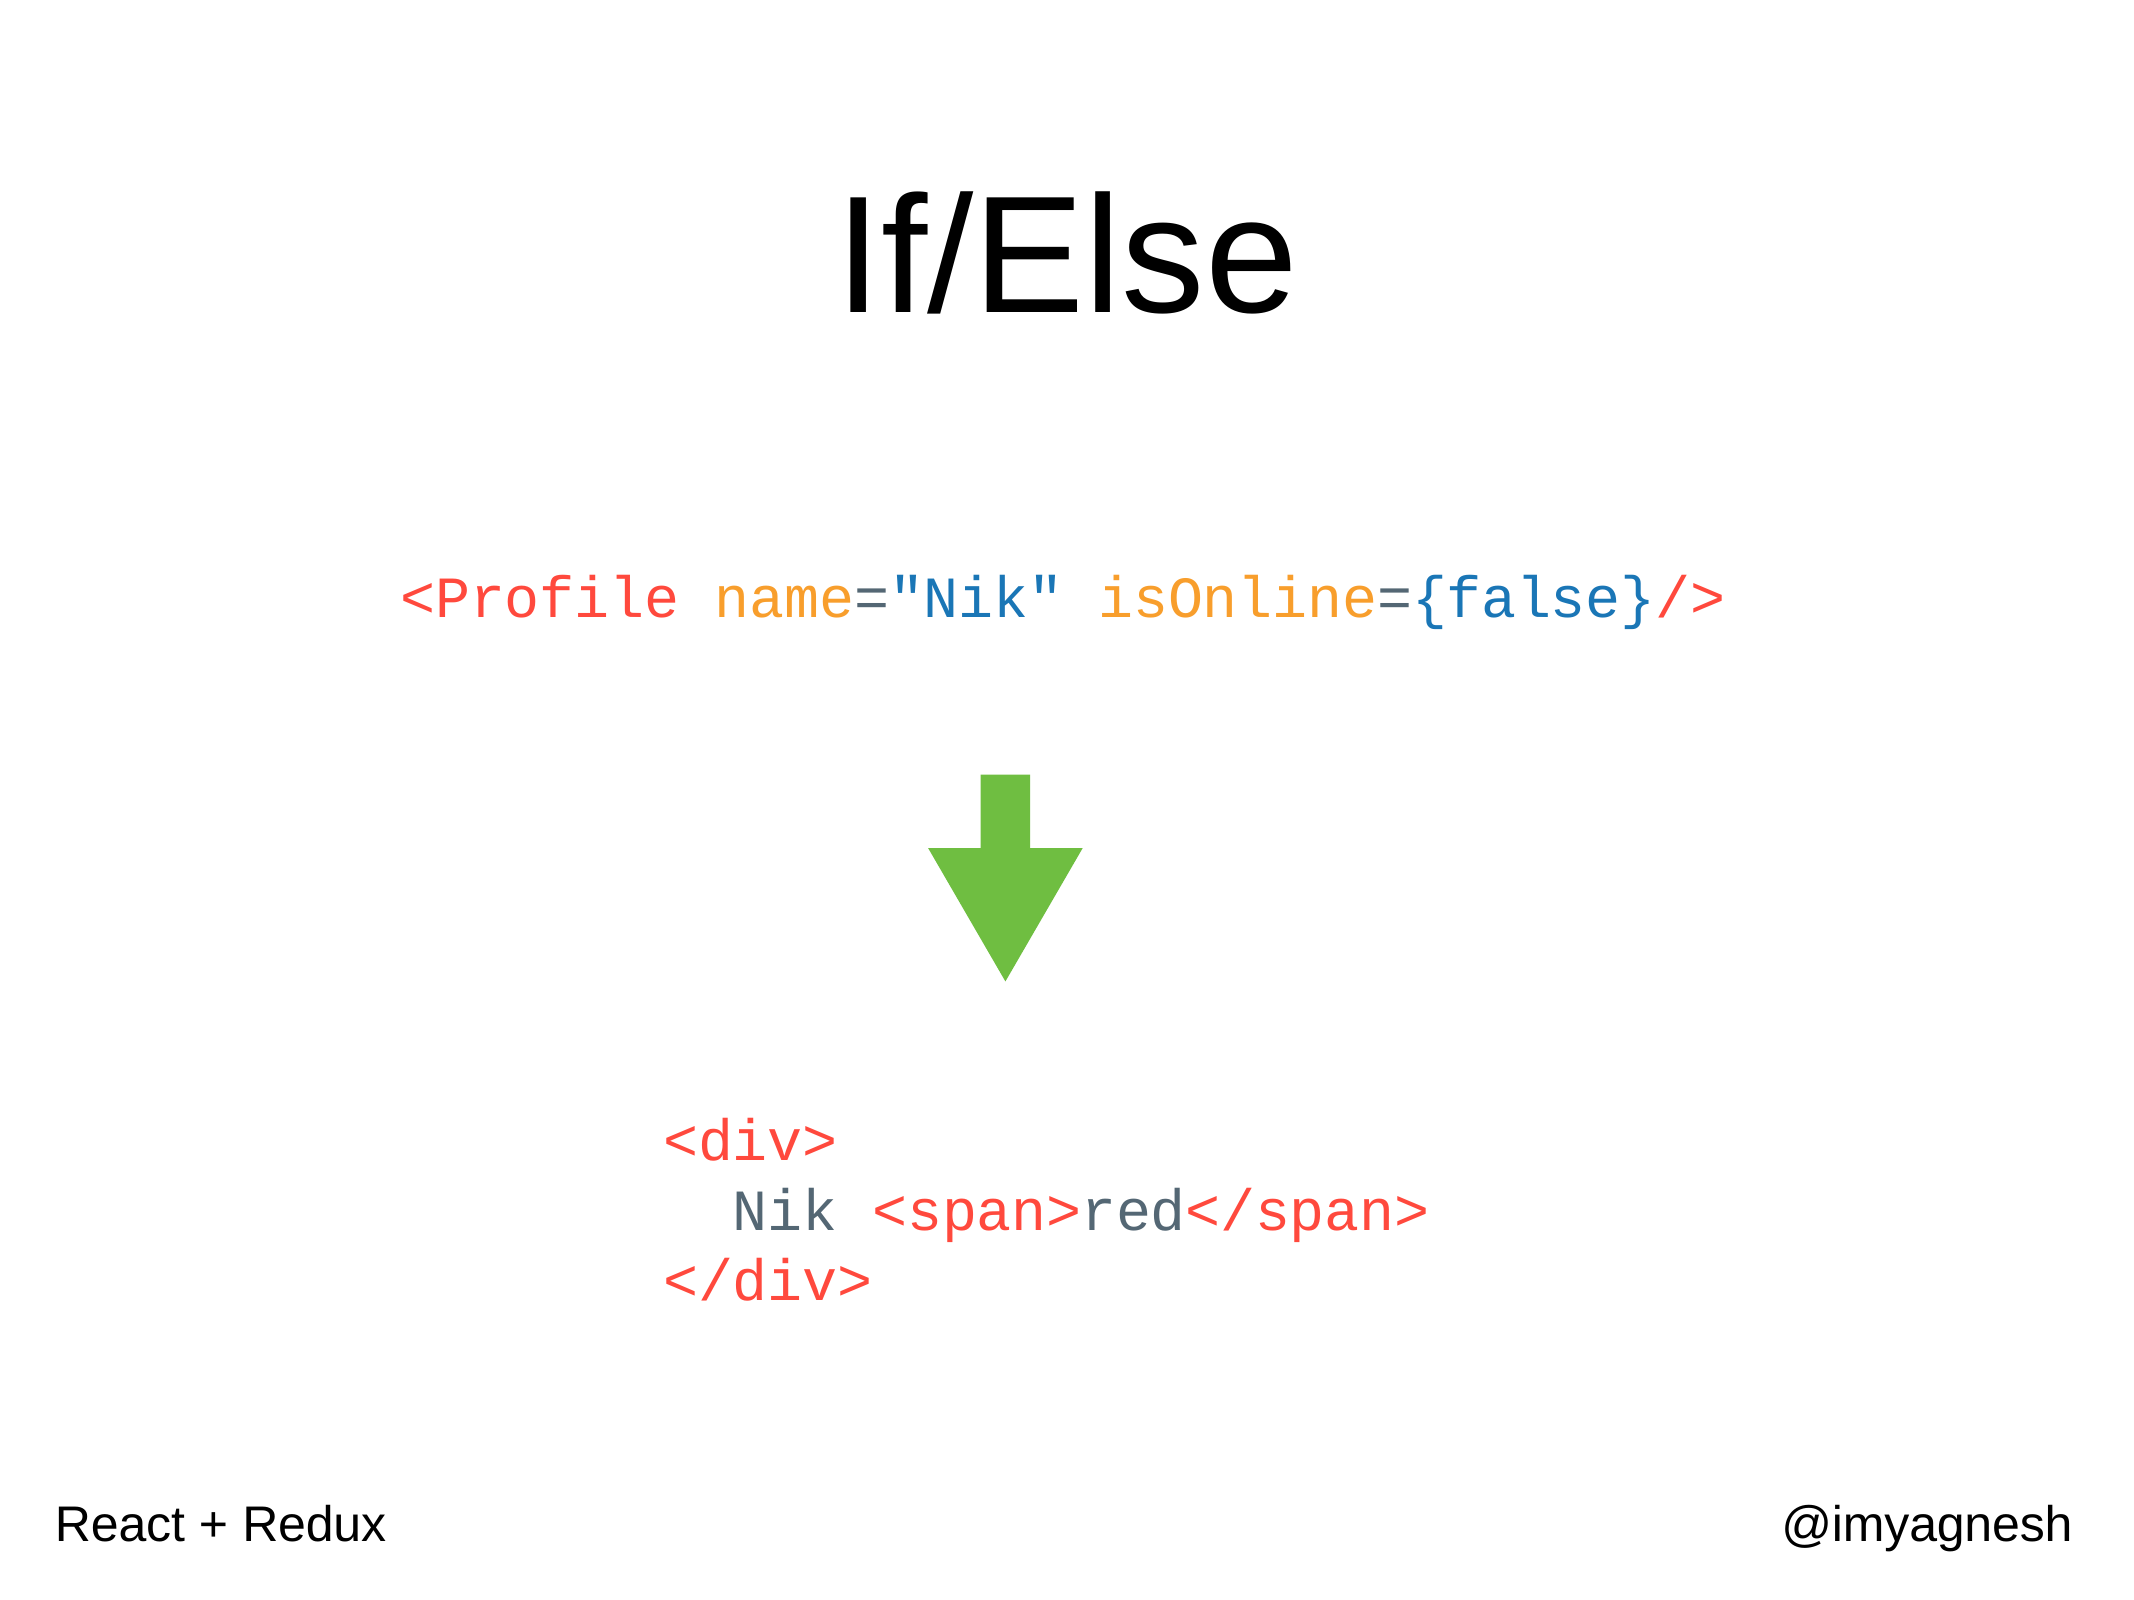

# If/Else
<Profile name="Nik" isOnline={false}/>

<div>
Nik <span>red</span>
</div>
React + Redux
@imyagnesh